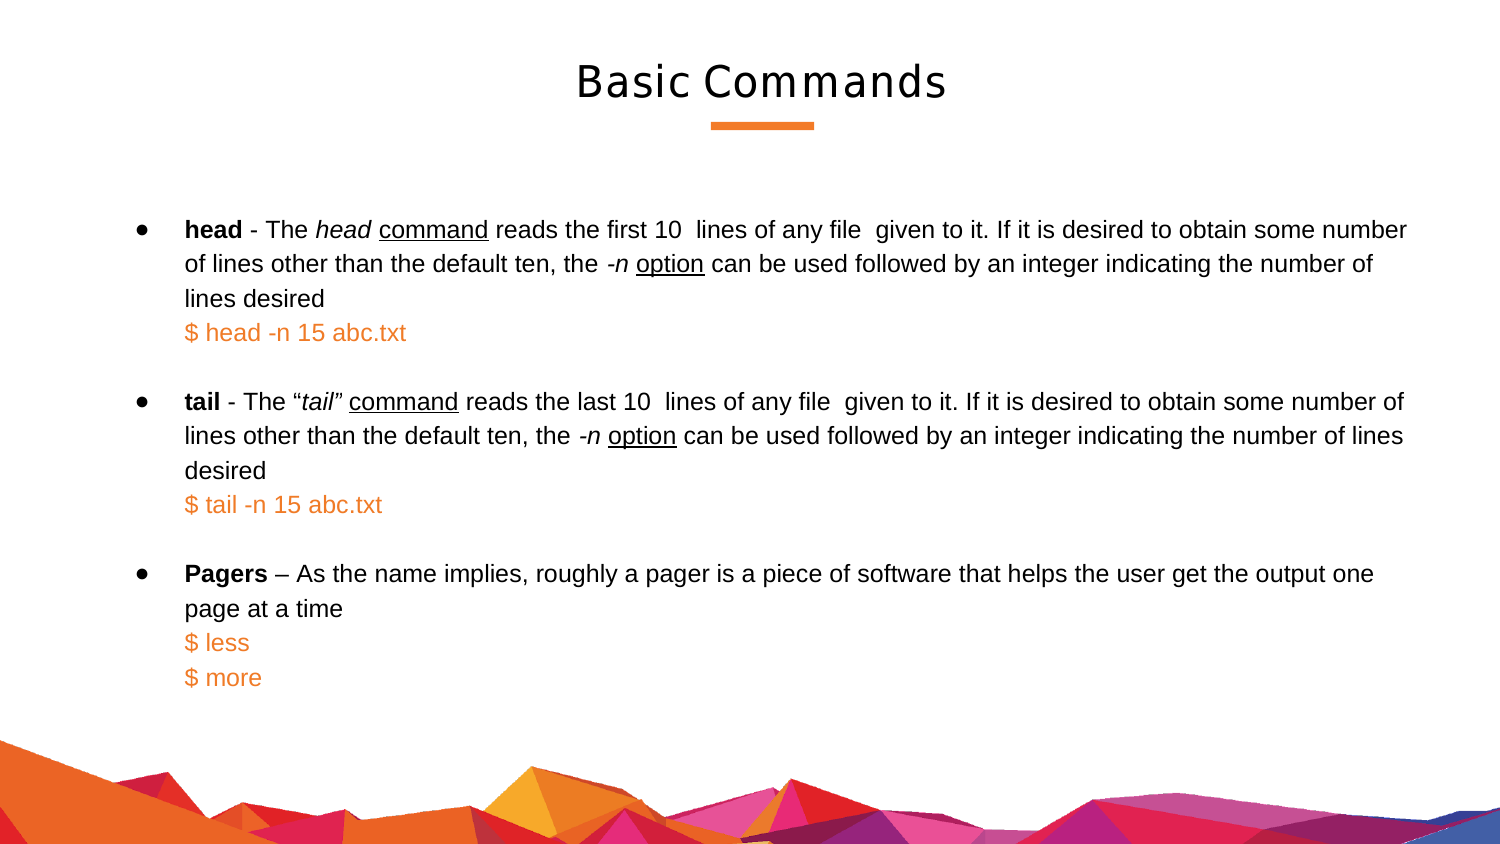

# Basic Commands
head - The head command reads the first 10  lines of any file  given to it. If it is desired to obtain some number of lines other than the default ten, the -n option can be used followed by an integer indicating the number of lines desired
$ head -n 15 abc.txt

tail - The “tail” command reads the last 10  lines of any file  given to it. If it is desired to obtain some number of lines other than the default ten, the -n option can be used followed by an integer indicating the number of lines desired
$ tail -n 15 abc.txt

Pagers – As the name implies, roughly a pager is a piece of software that helps the user get the output one page at a time
$ less
$ more